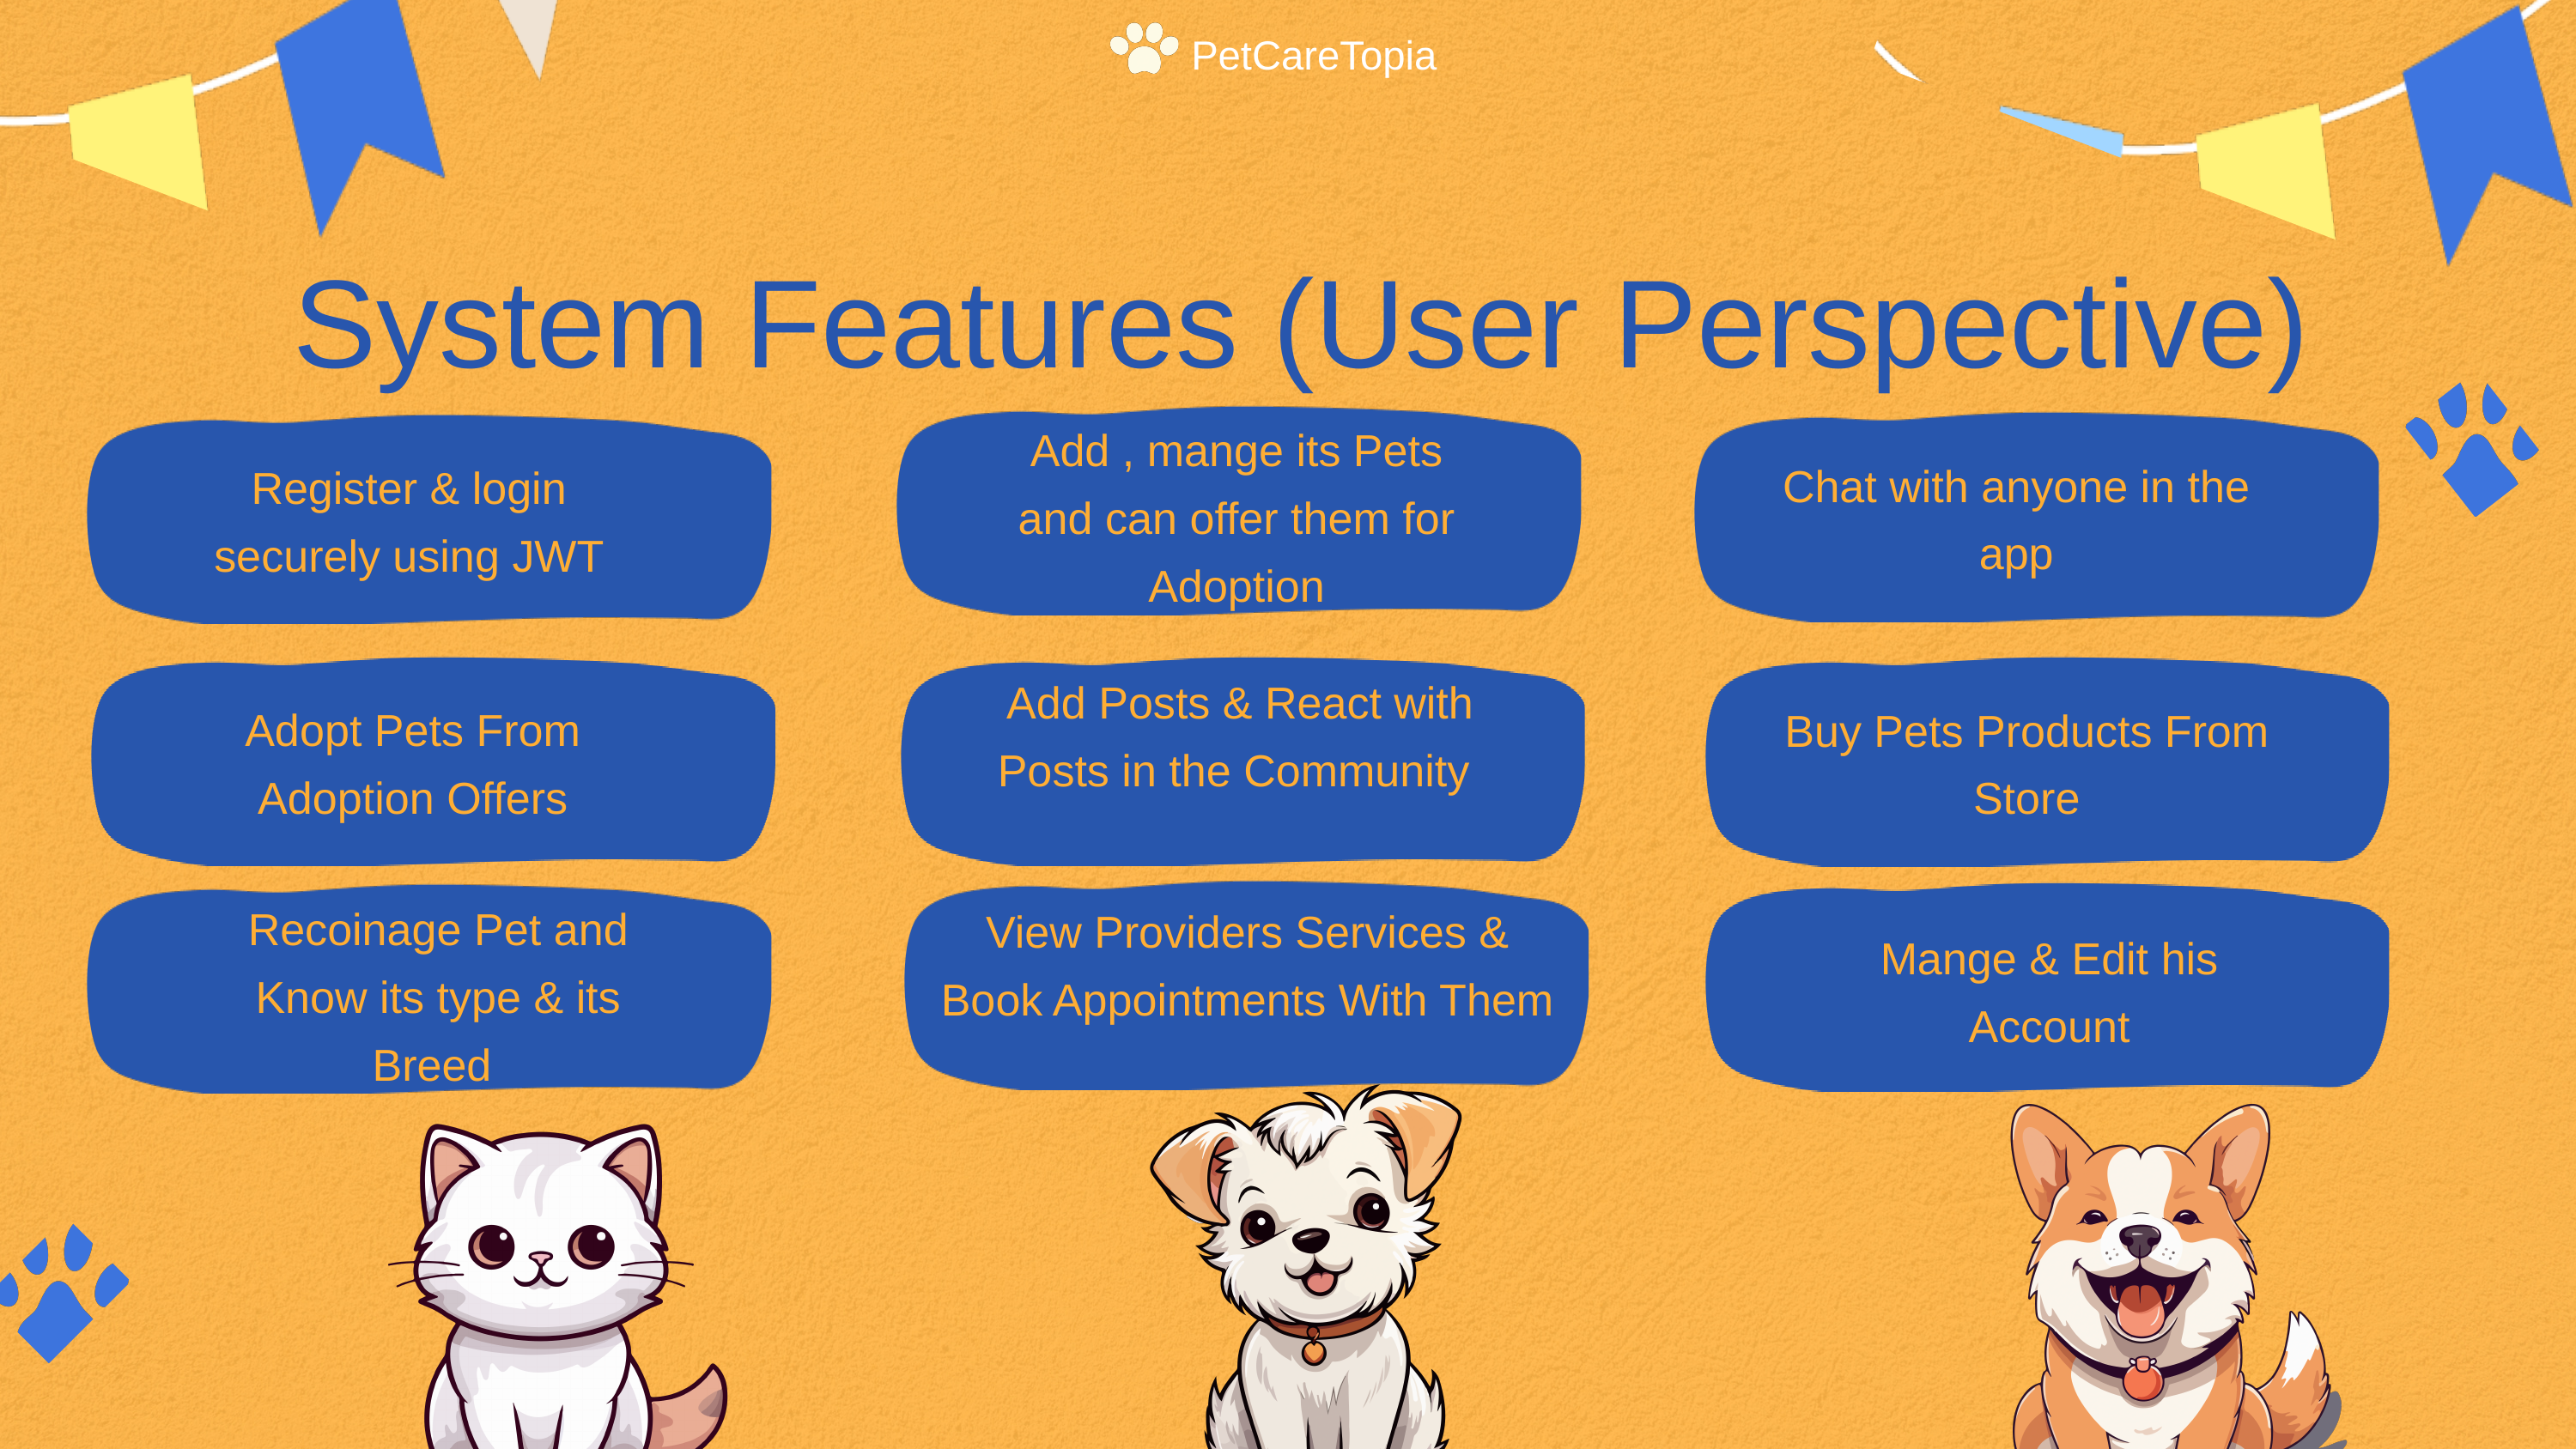

PetCareTopia
System Features (User Perspective)

Add , mange its Pets and can offer them for Adoption

Chat with anyone in the app

Register & login securely using JWT

Add Posts & React with Posts in the Community

Adopt Pets From Adoption Offers

Buy Pets Products From Store

View Providers Services & Book Appointments With Them

Recoinage Pet and Know its type & its Breed

Mange & Edit his Account